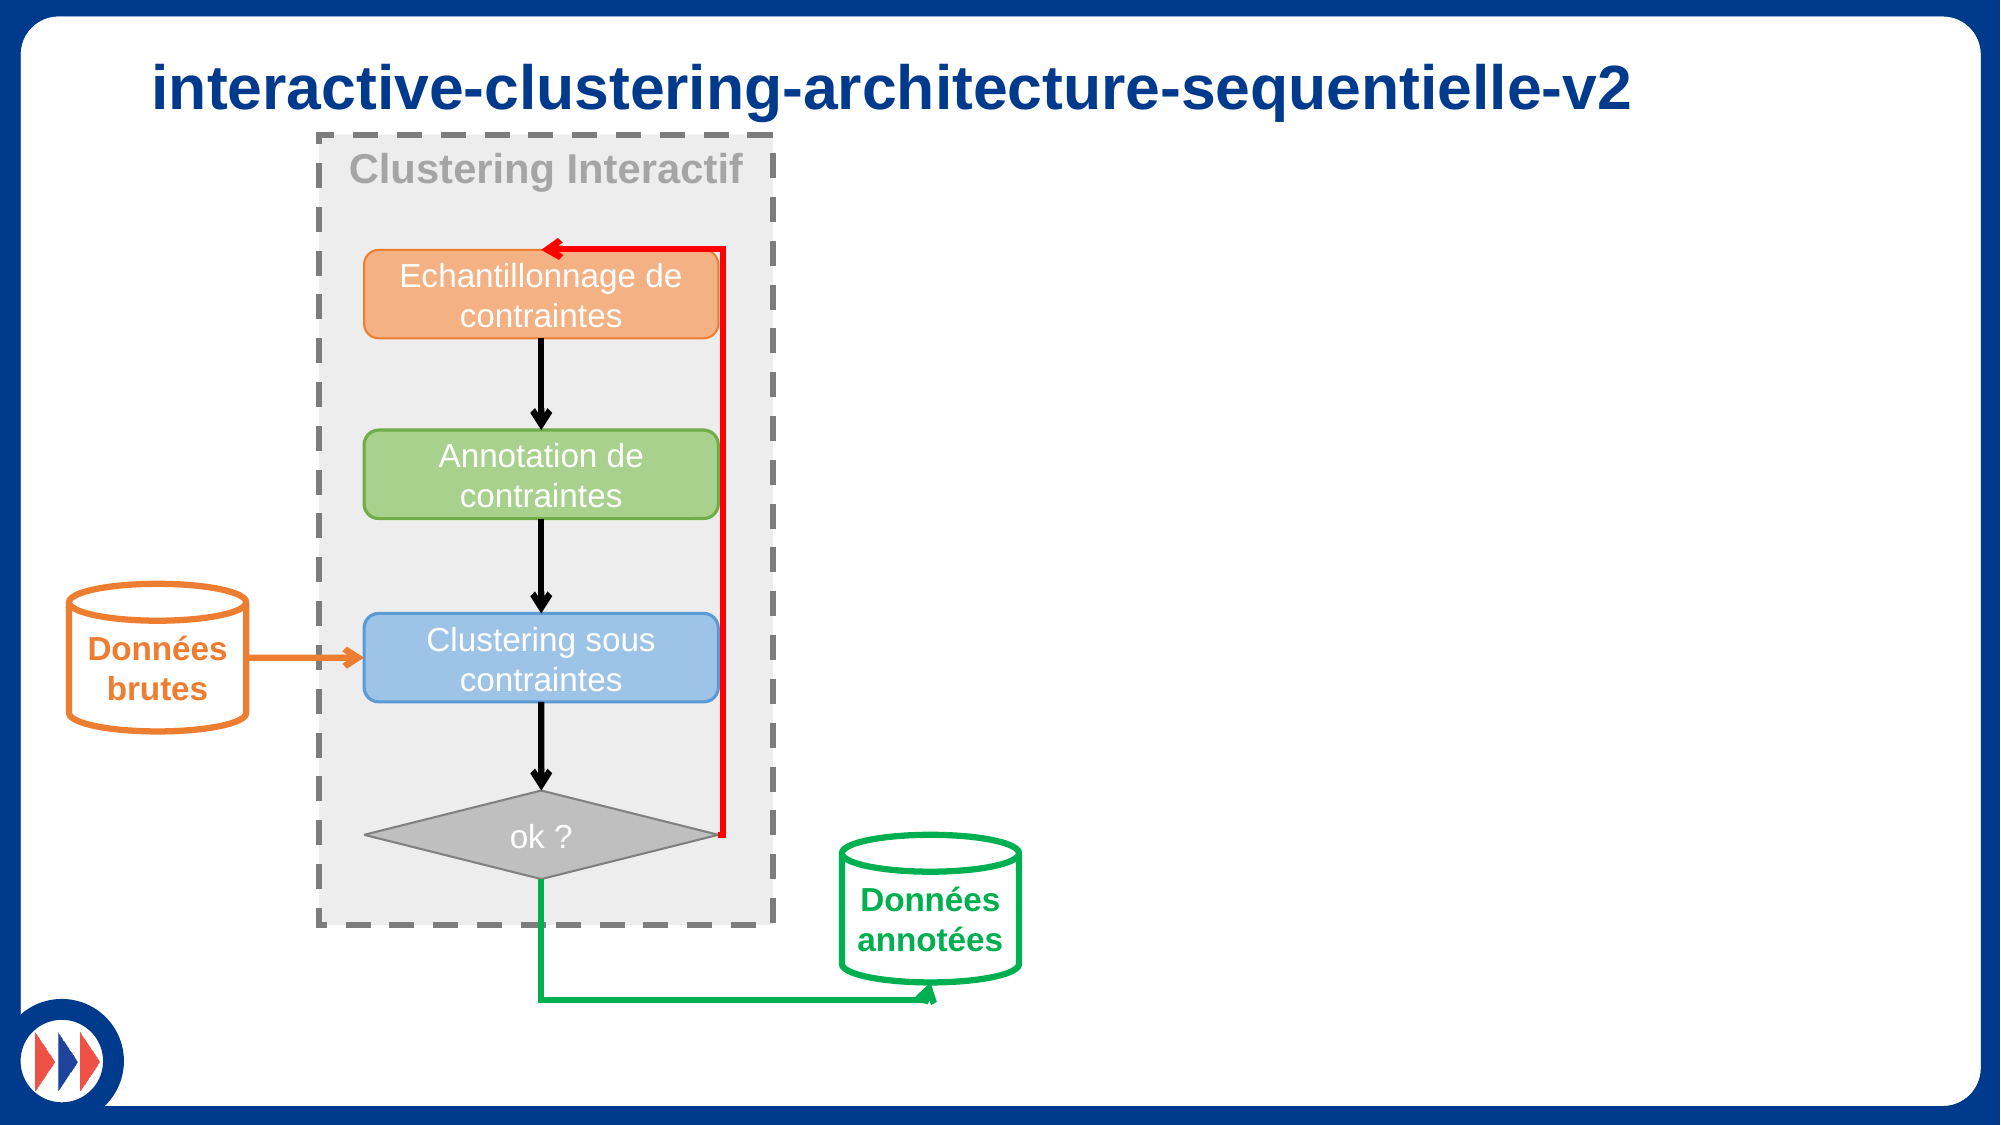

# interactive-clustering-architecture-sequentielle-v2
Clustering Interactif
Echantillonnage de contraintes
Annotation de contraintes
Données
brutes
Clustering sous contraintes
ok ?
Données
annotées